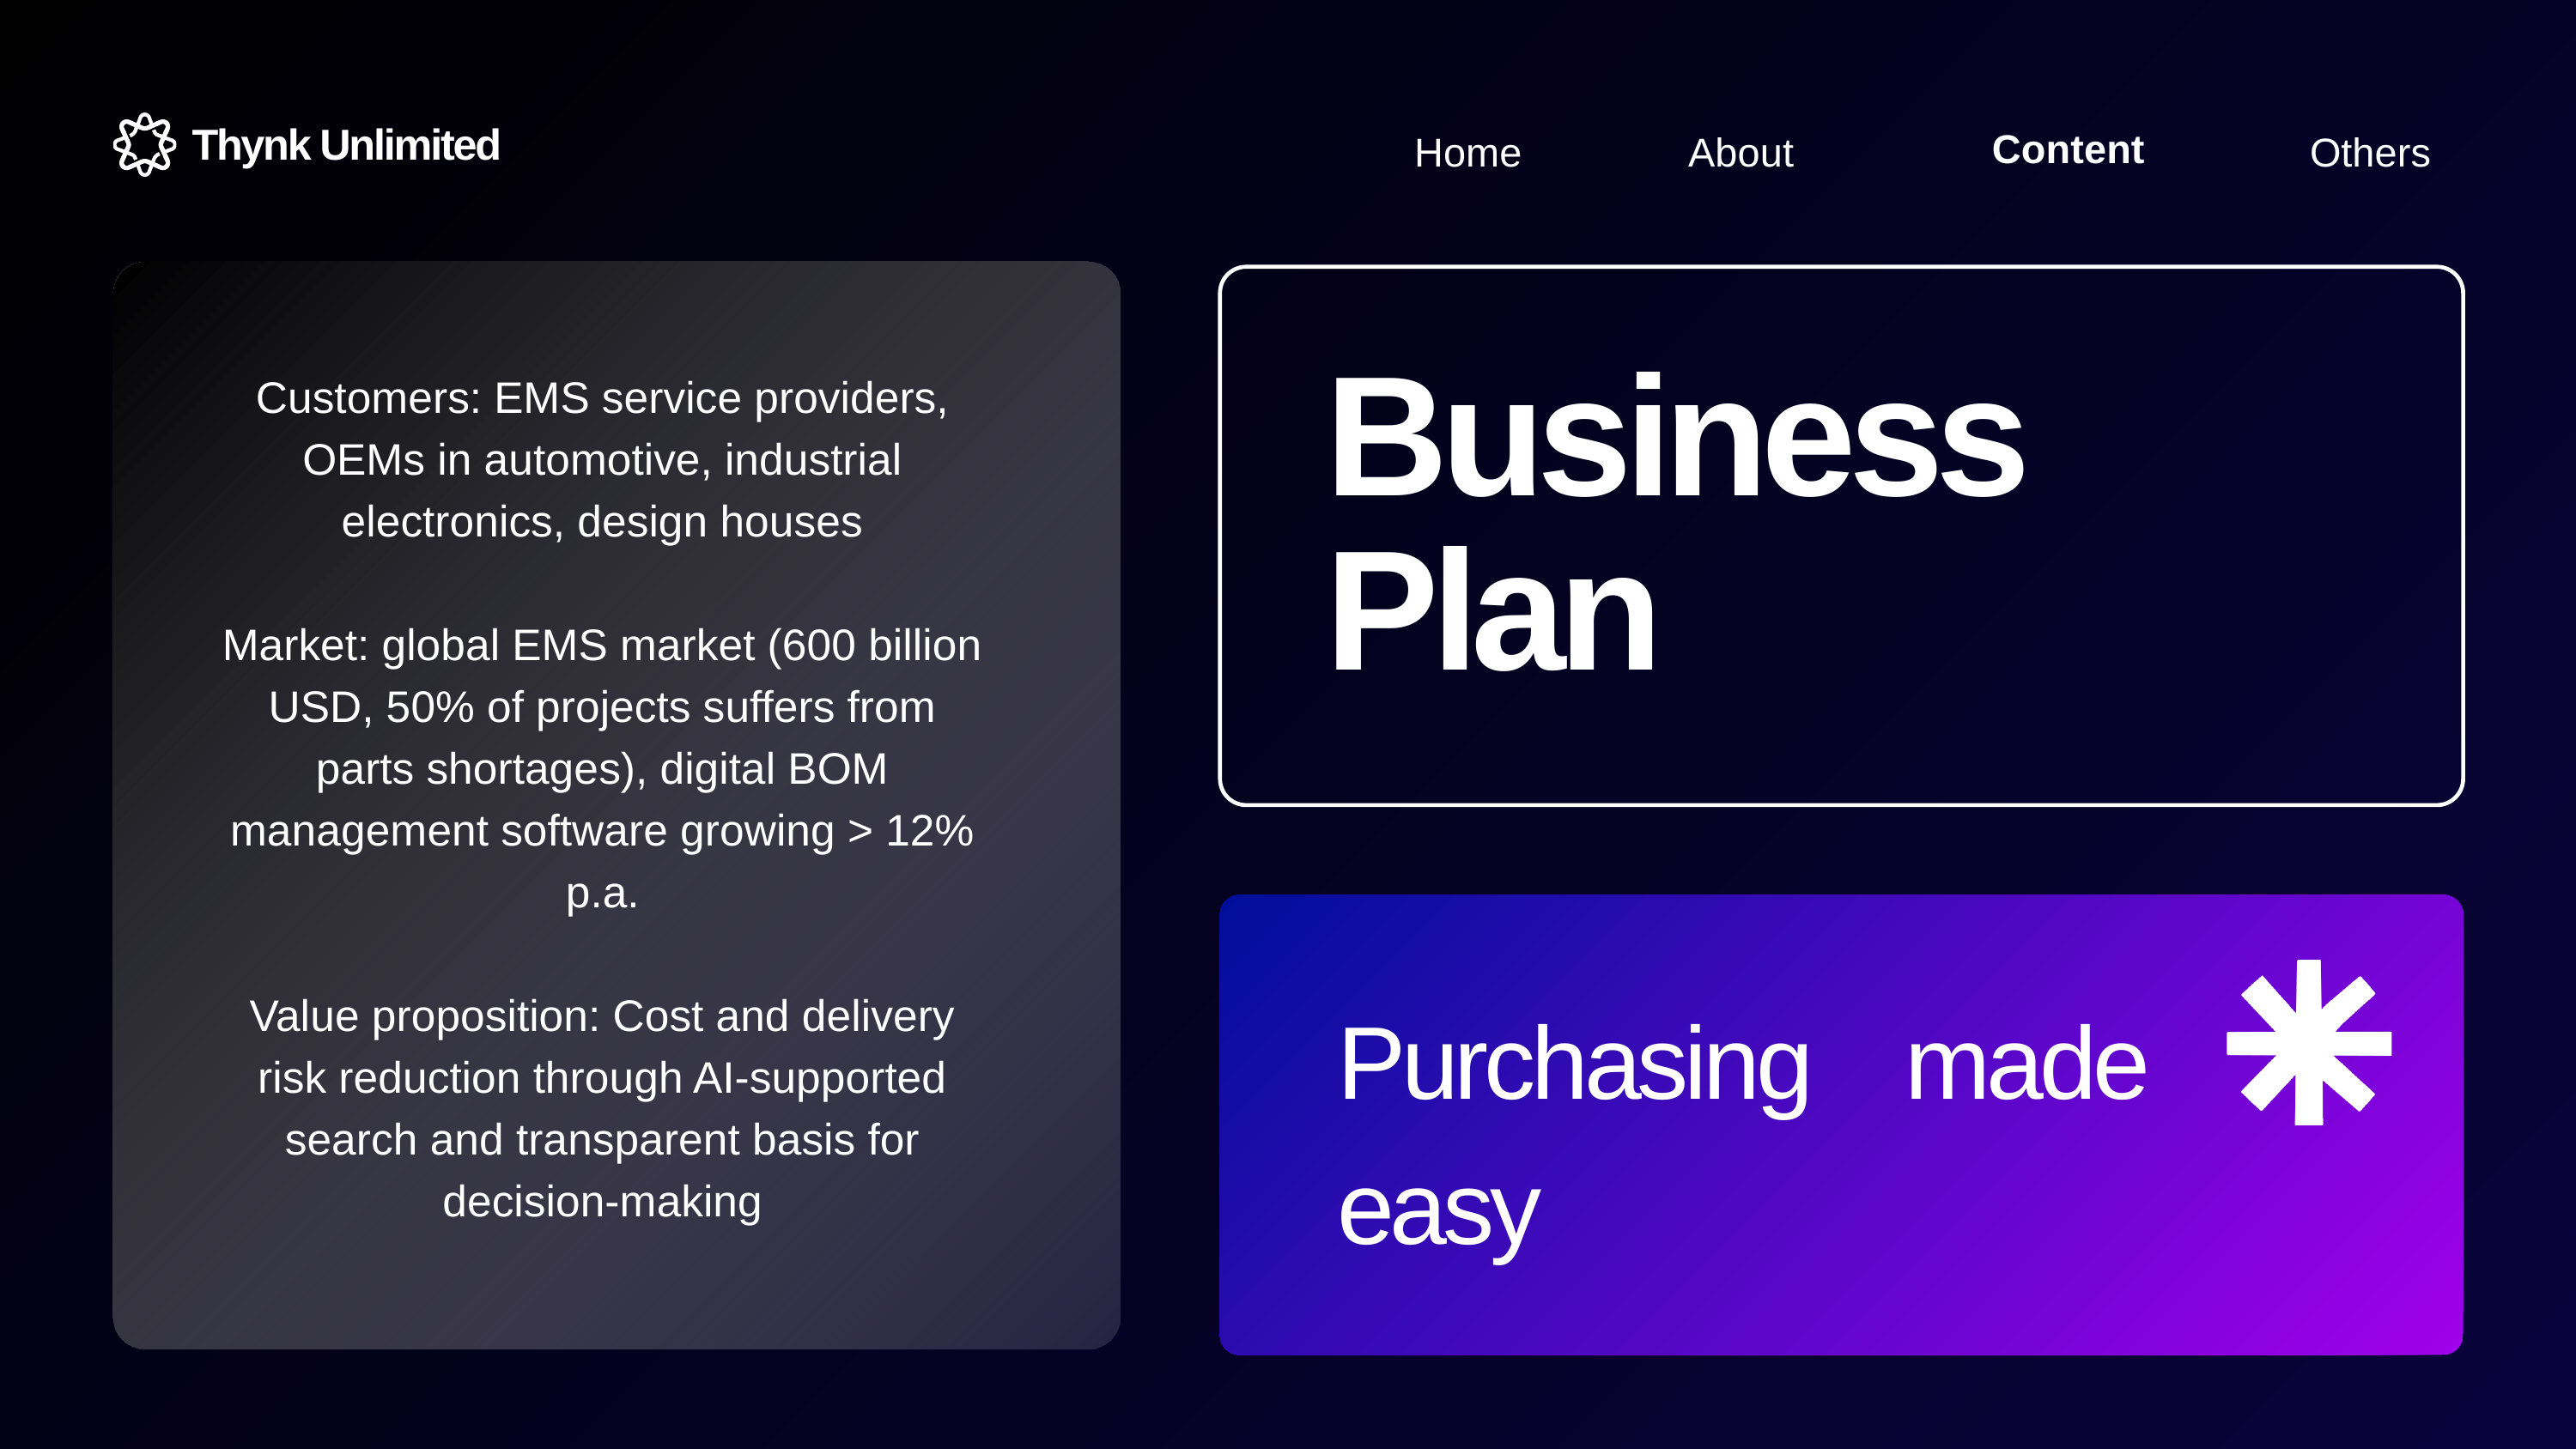

Thynk Unlimited

Content
Home
Others
About

Customers: EMS service providers, OEMs in automotive, industrial electronics, design houses

Market: global EMS market (600 billion USD, 50% of projects suffers from parts shortages), digital BOM management software growing > 12% p.a.

Value proposition: Cost and delivery risk reduction through AI-supported search and transparent basis for decision-making
Business Plan

Purchasing made easy